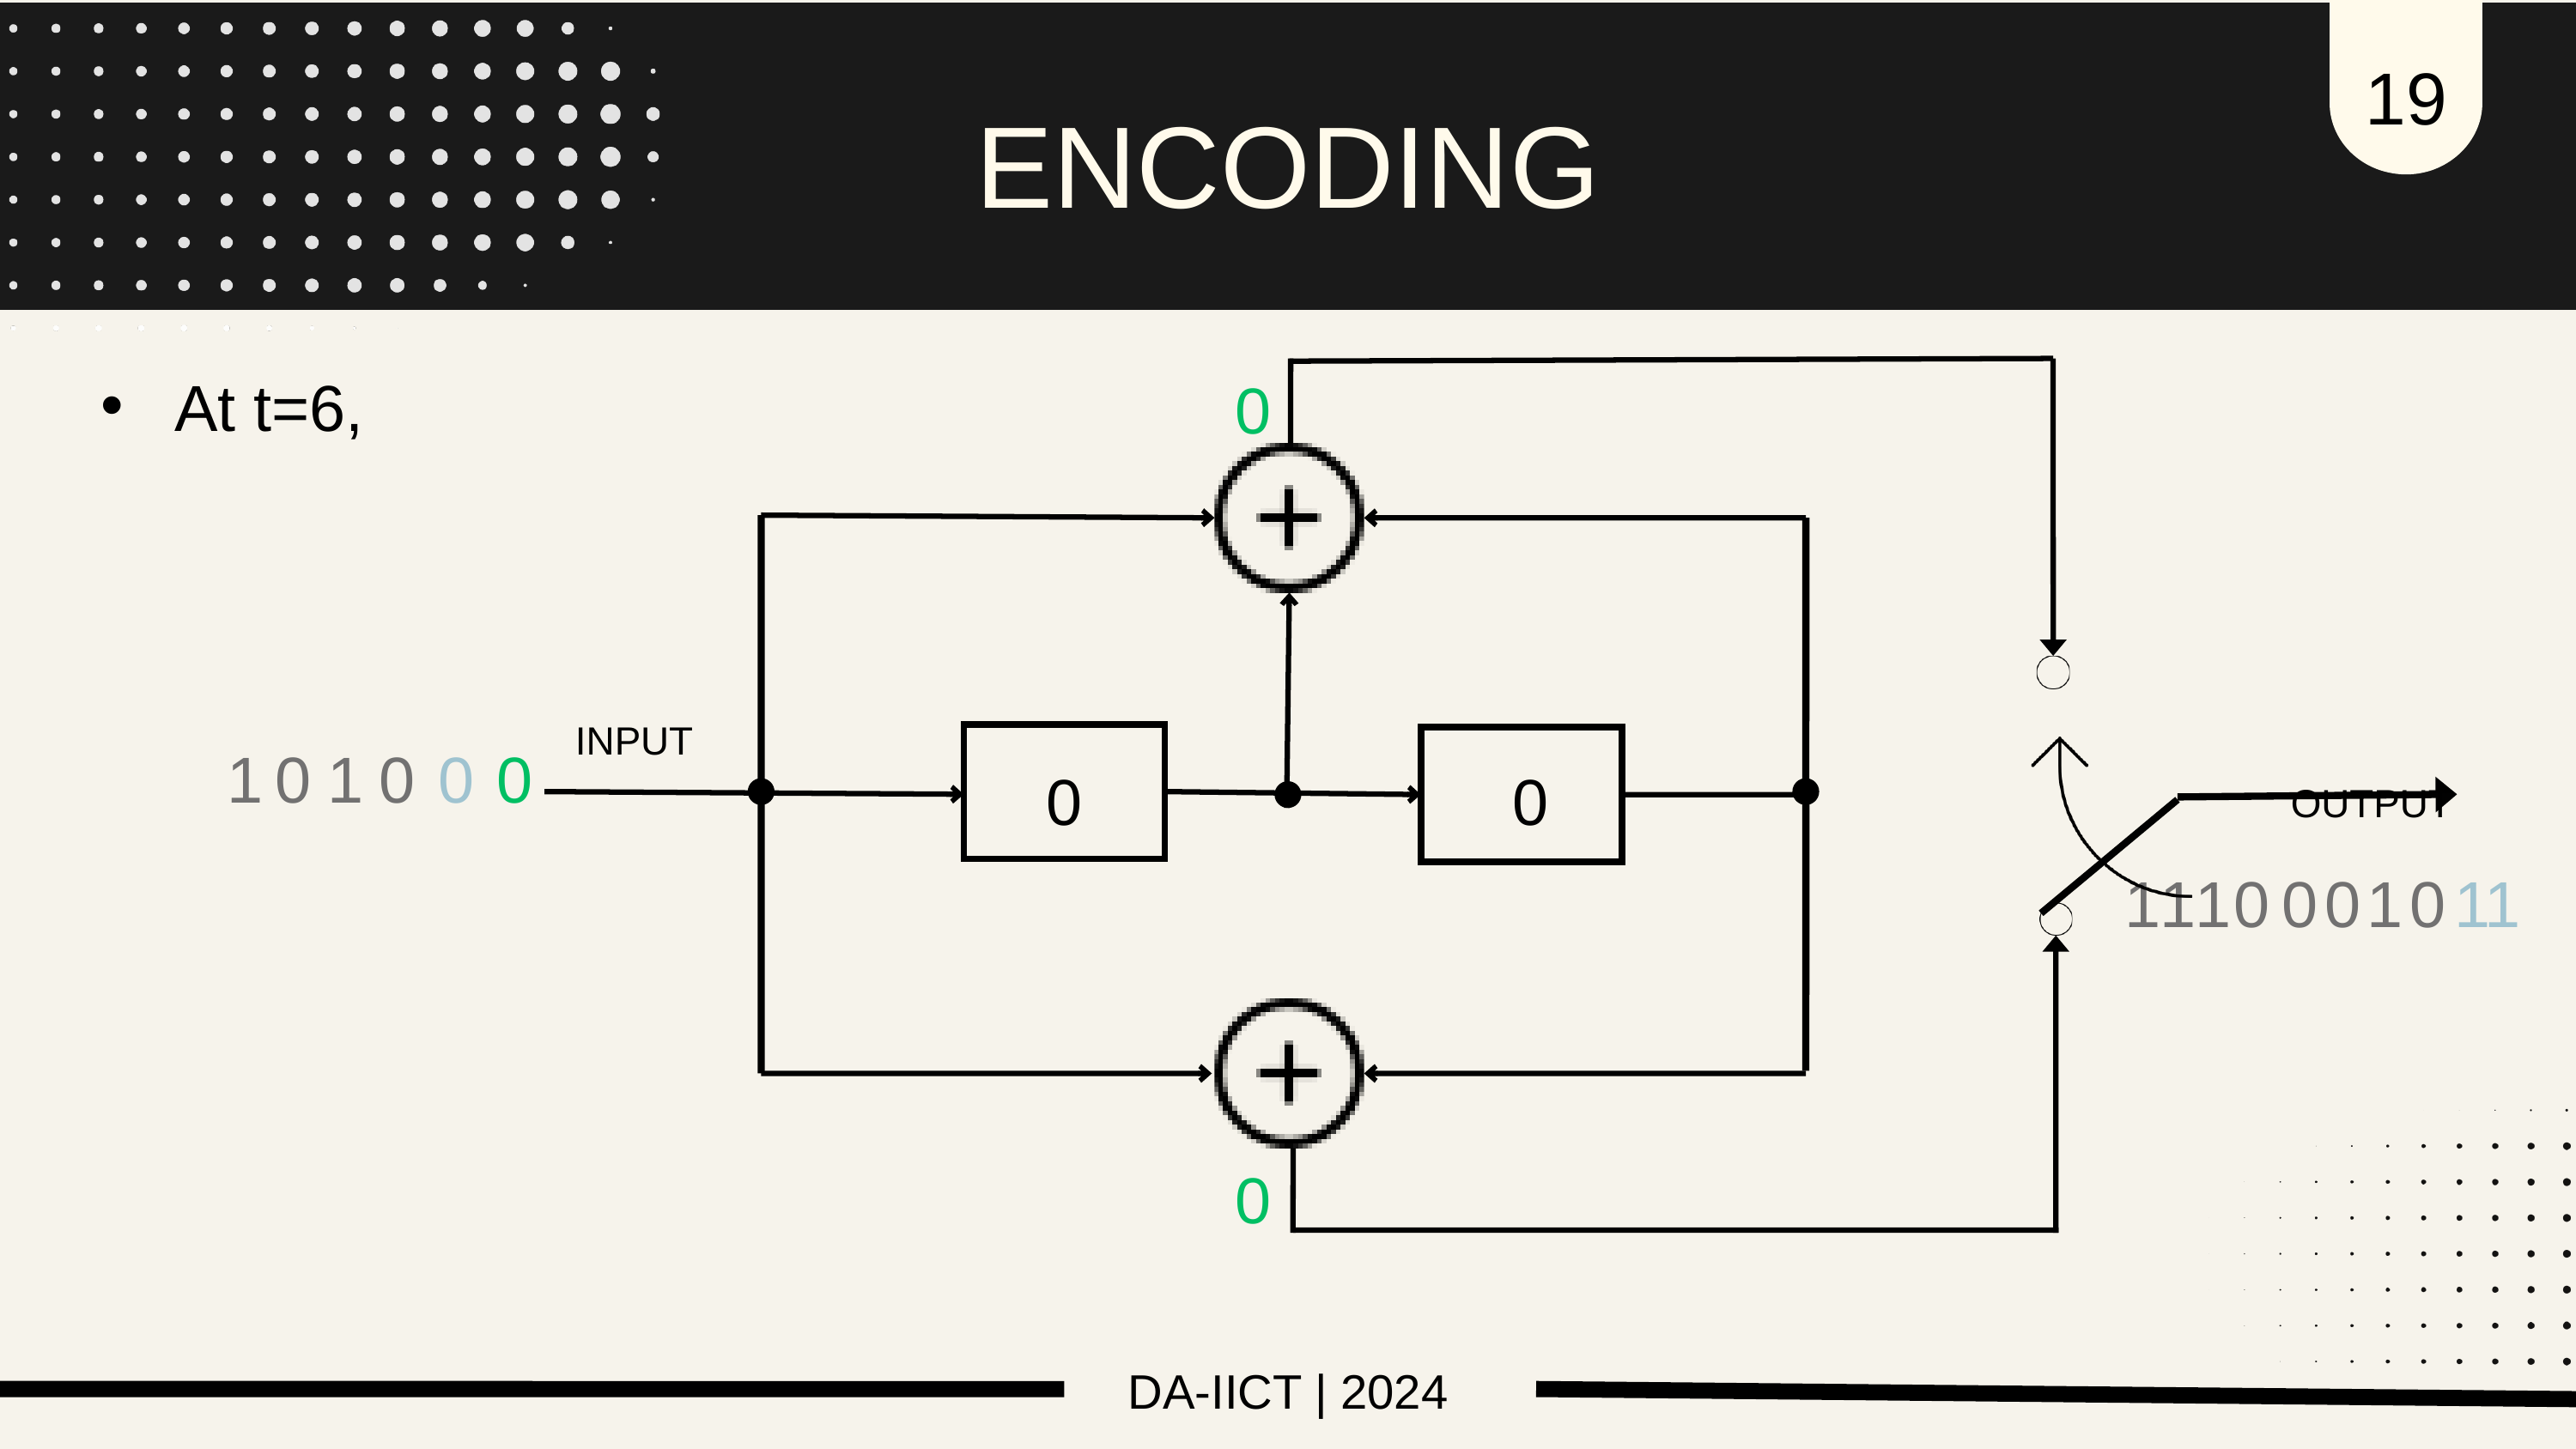

19

ENCODING

 At t=6,
0
1
0
1
0
0
0
0
 0
0

 INPUT
 OUTPUT

1
1
1
0
0
0
1
0
1
1

DA-IICT | 2024